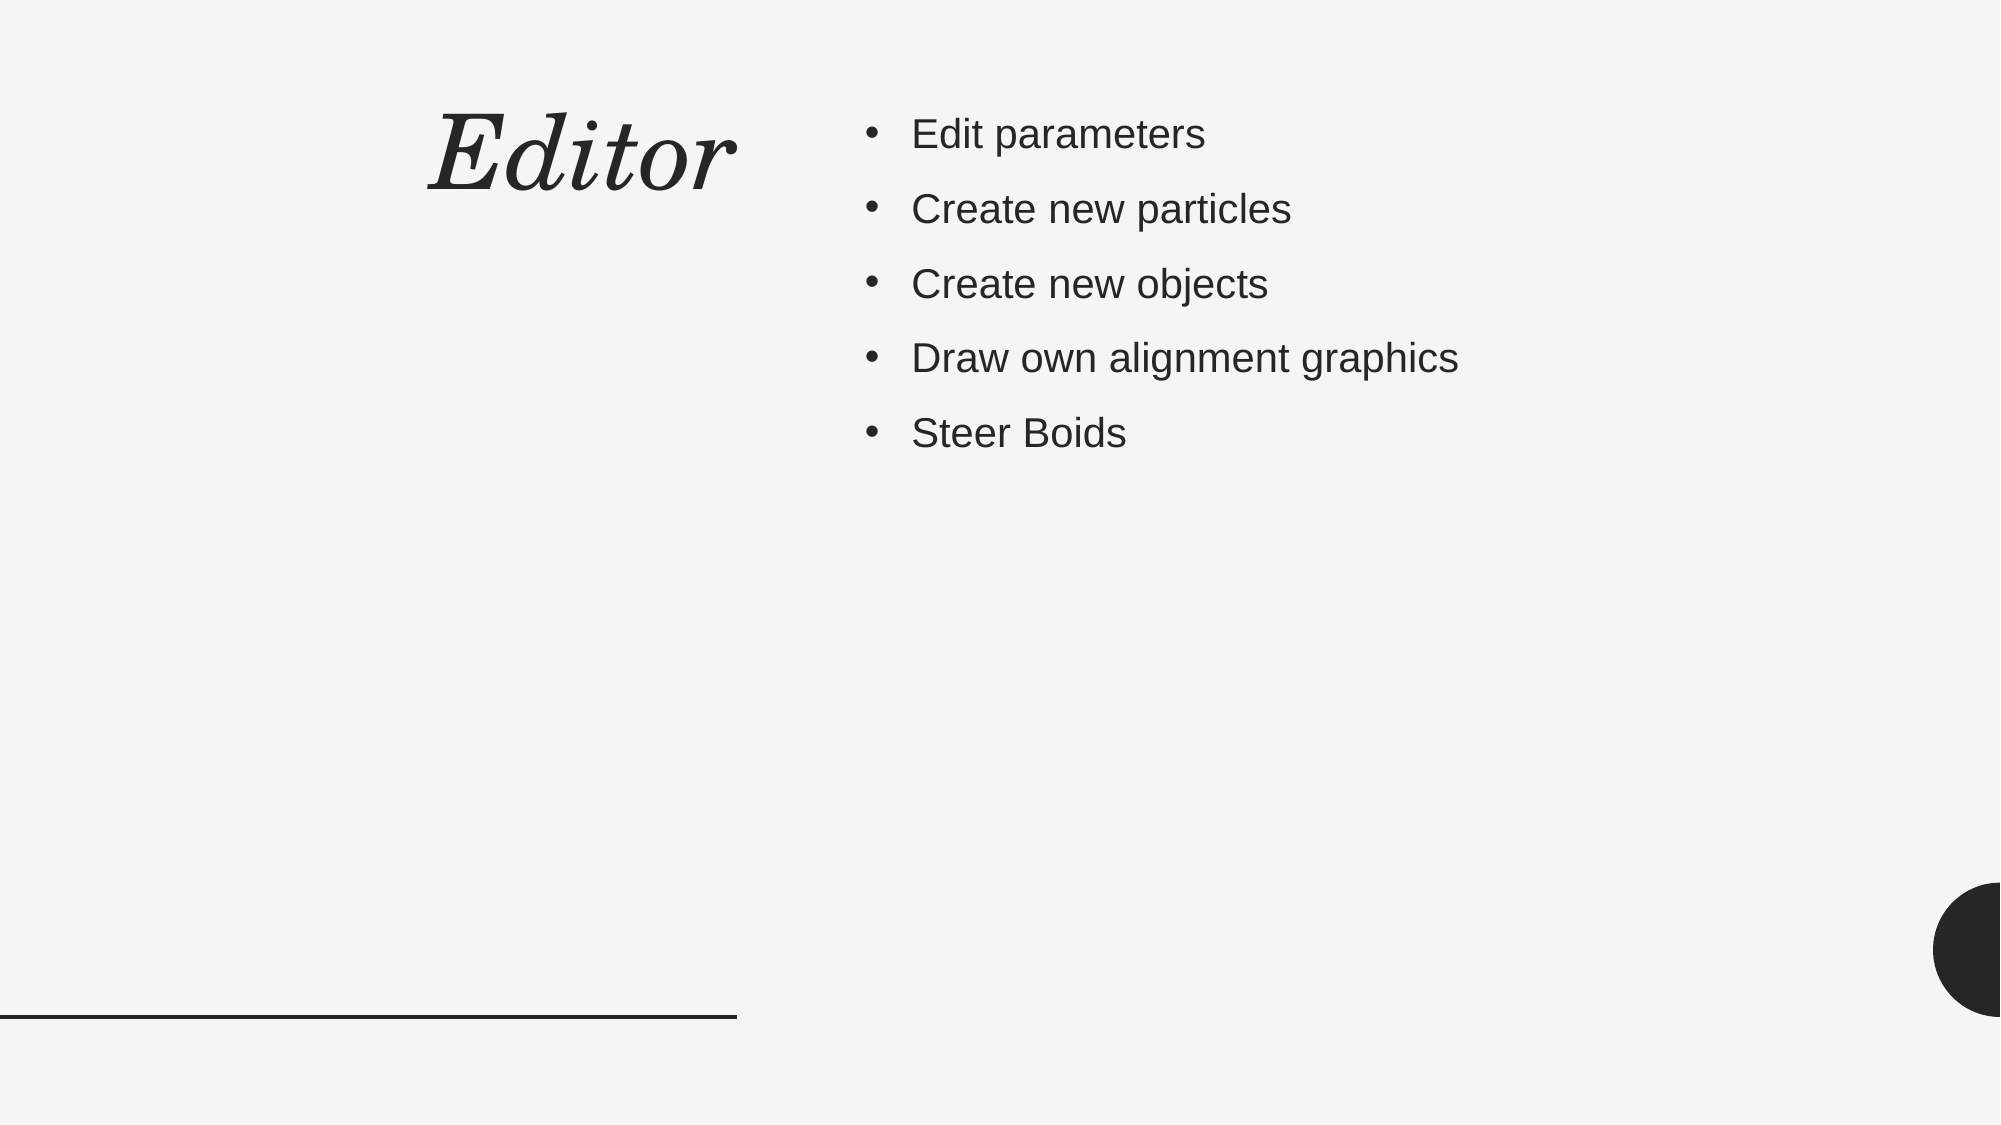

# Editor
Edit parameters
Create new particles
Create new objects
Draw own alignment graphics
Steer Boids